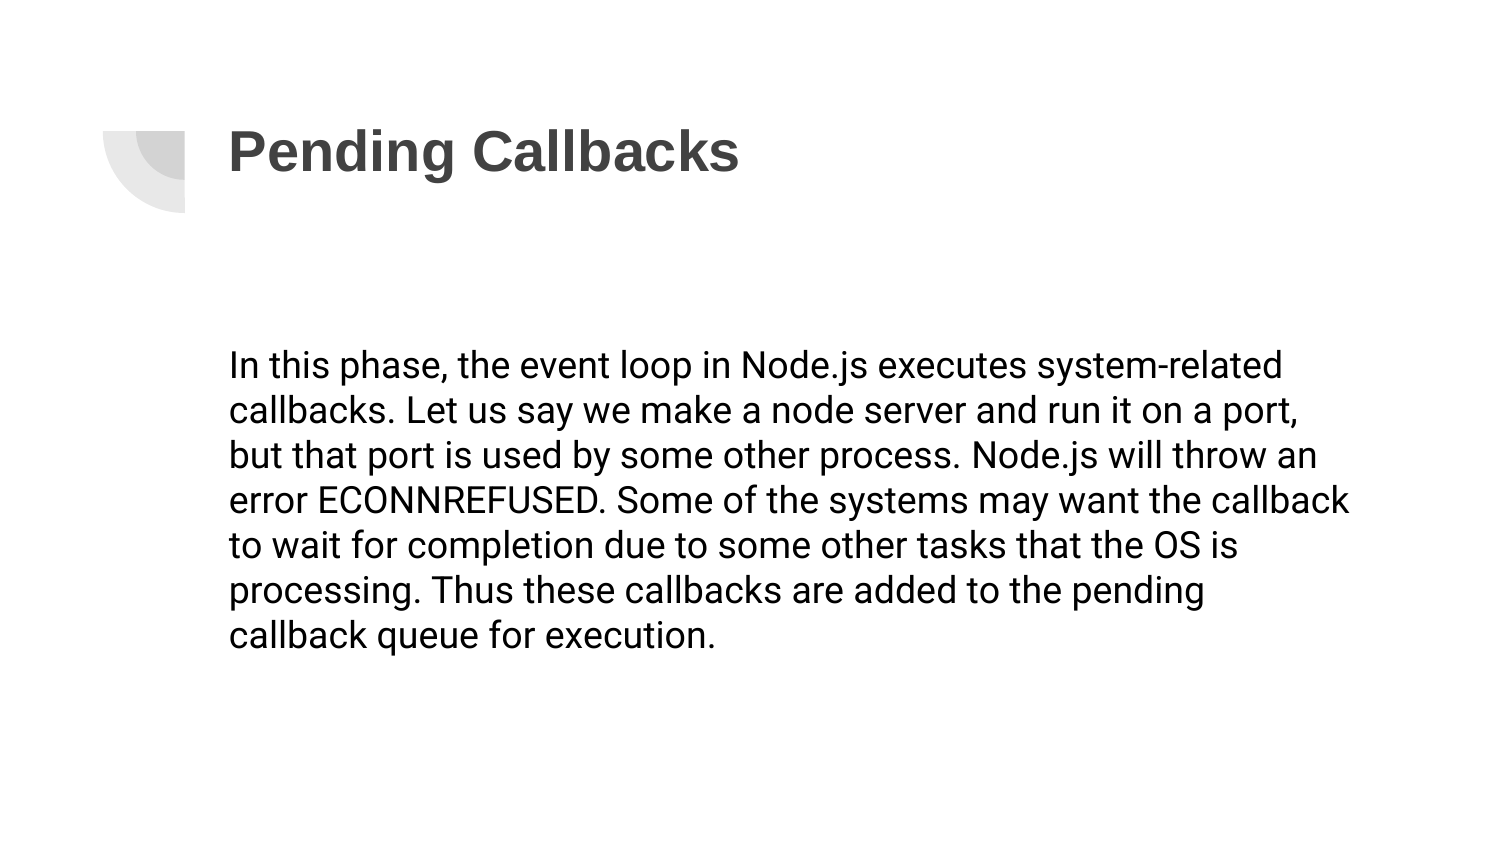

# Pending Callbacks
In this phase, the event loop in Node.js executes system-related callbacks. Let us say we make a node server and run it on a port, but that port is used by some other process. Node.js will throw an error ECONNREFUSED. Some of the systems may want the callback to wait for completion due to some other tasks that the OS is processing. Thus these callbacks are added to the pending callback queue for execution.